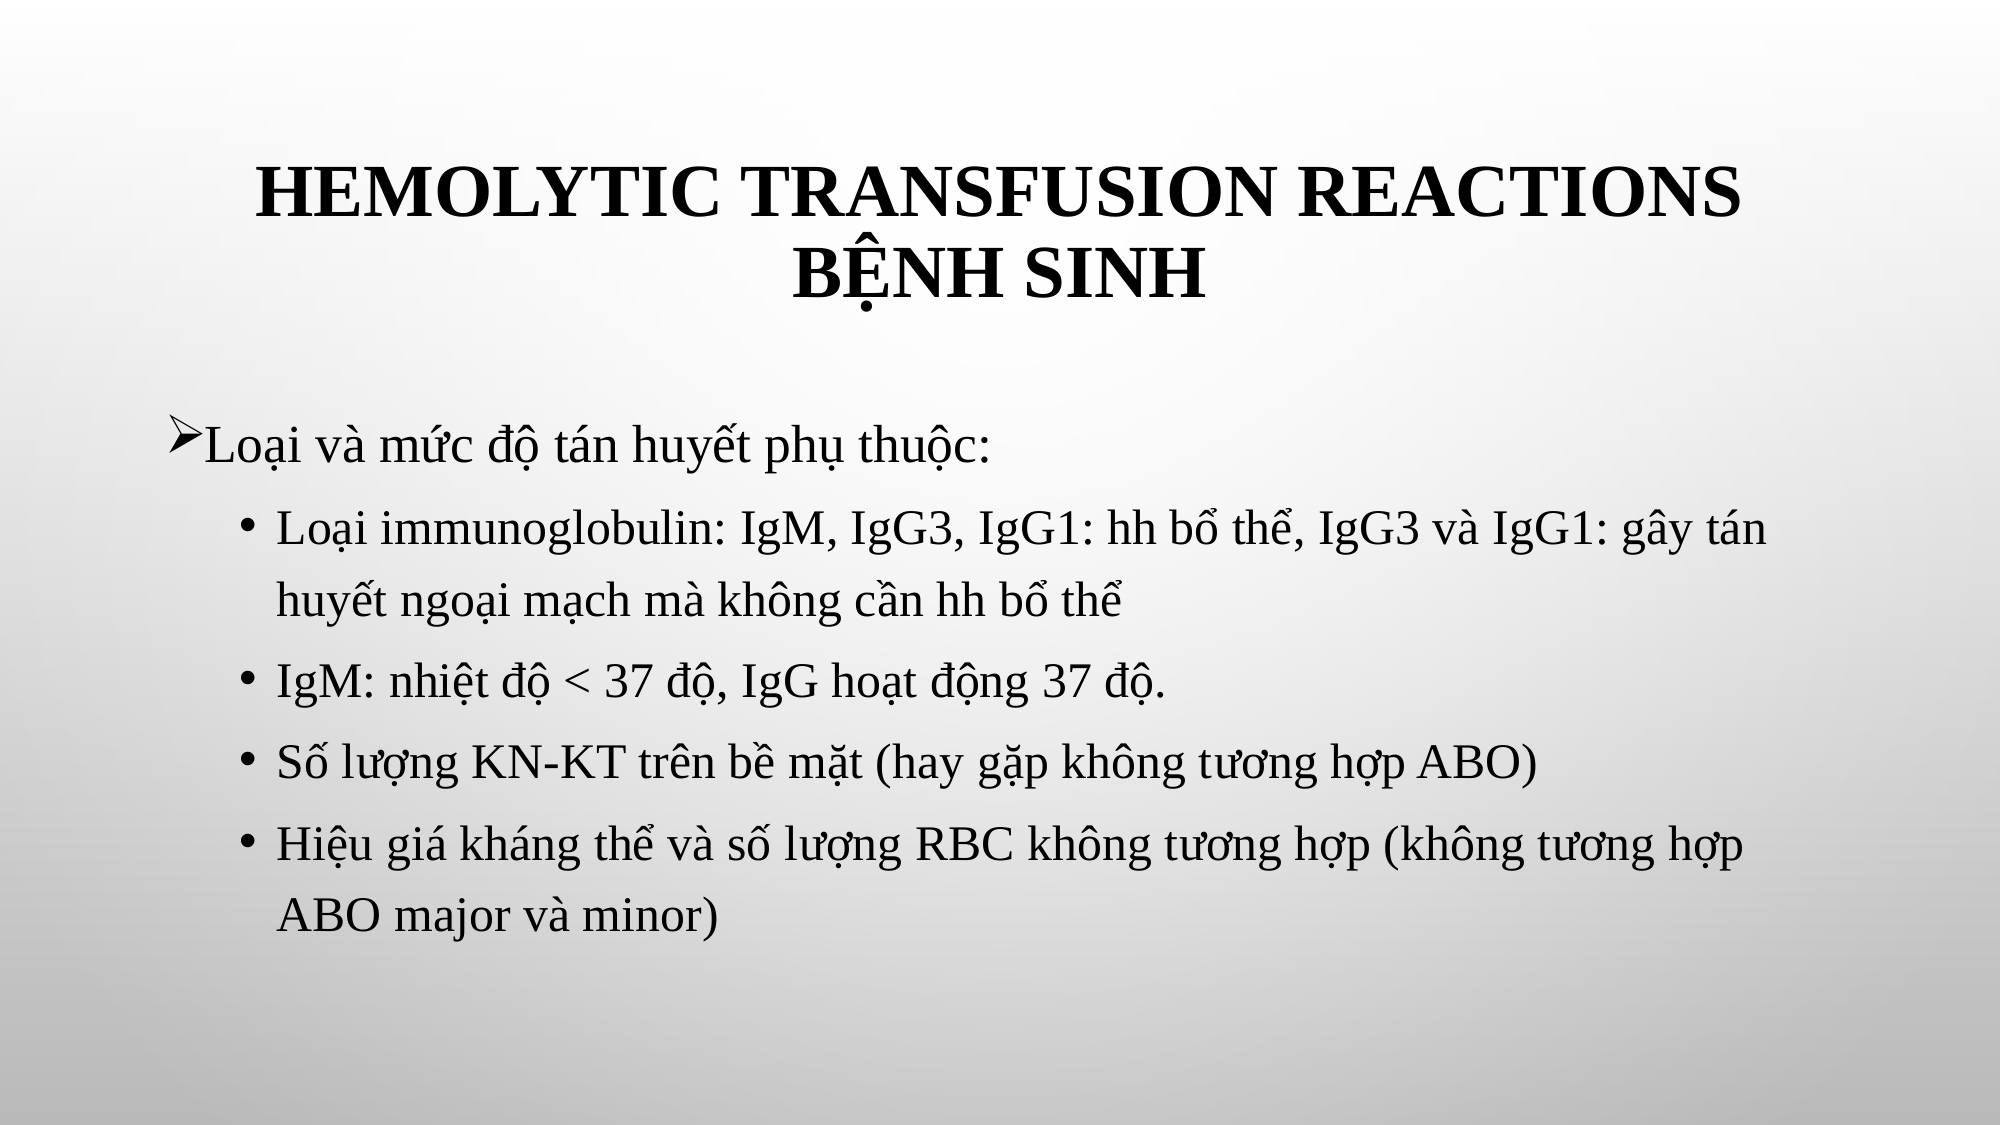

# Hemolytic transfusion reactions bệnh sinh
Loại và mức độ tán huyết phụ thuộc:
Loại immunoglobulin: IgM, IgG3, IgG1: hh bổ thể, IgG3 và IgG1: gây tán huyết ngoại mạch mà không cần hh bổ thể
IgM: nhiệt độ < 37 độ, IgG hoạt động 37 độ.
Số lượng KN-KT trên bề mặt (hay gặp không tương hợp ABO)
Hiệu giá kháng thể và số lượng RBC không tương hợp (không tương hợp ABO major và minor)